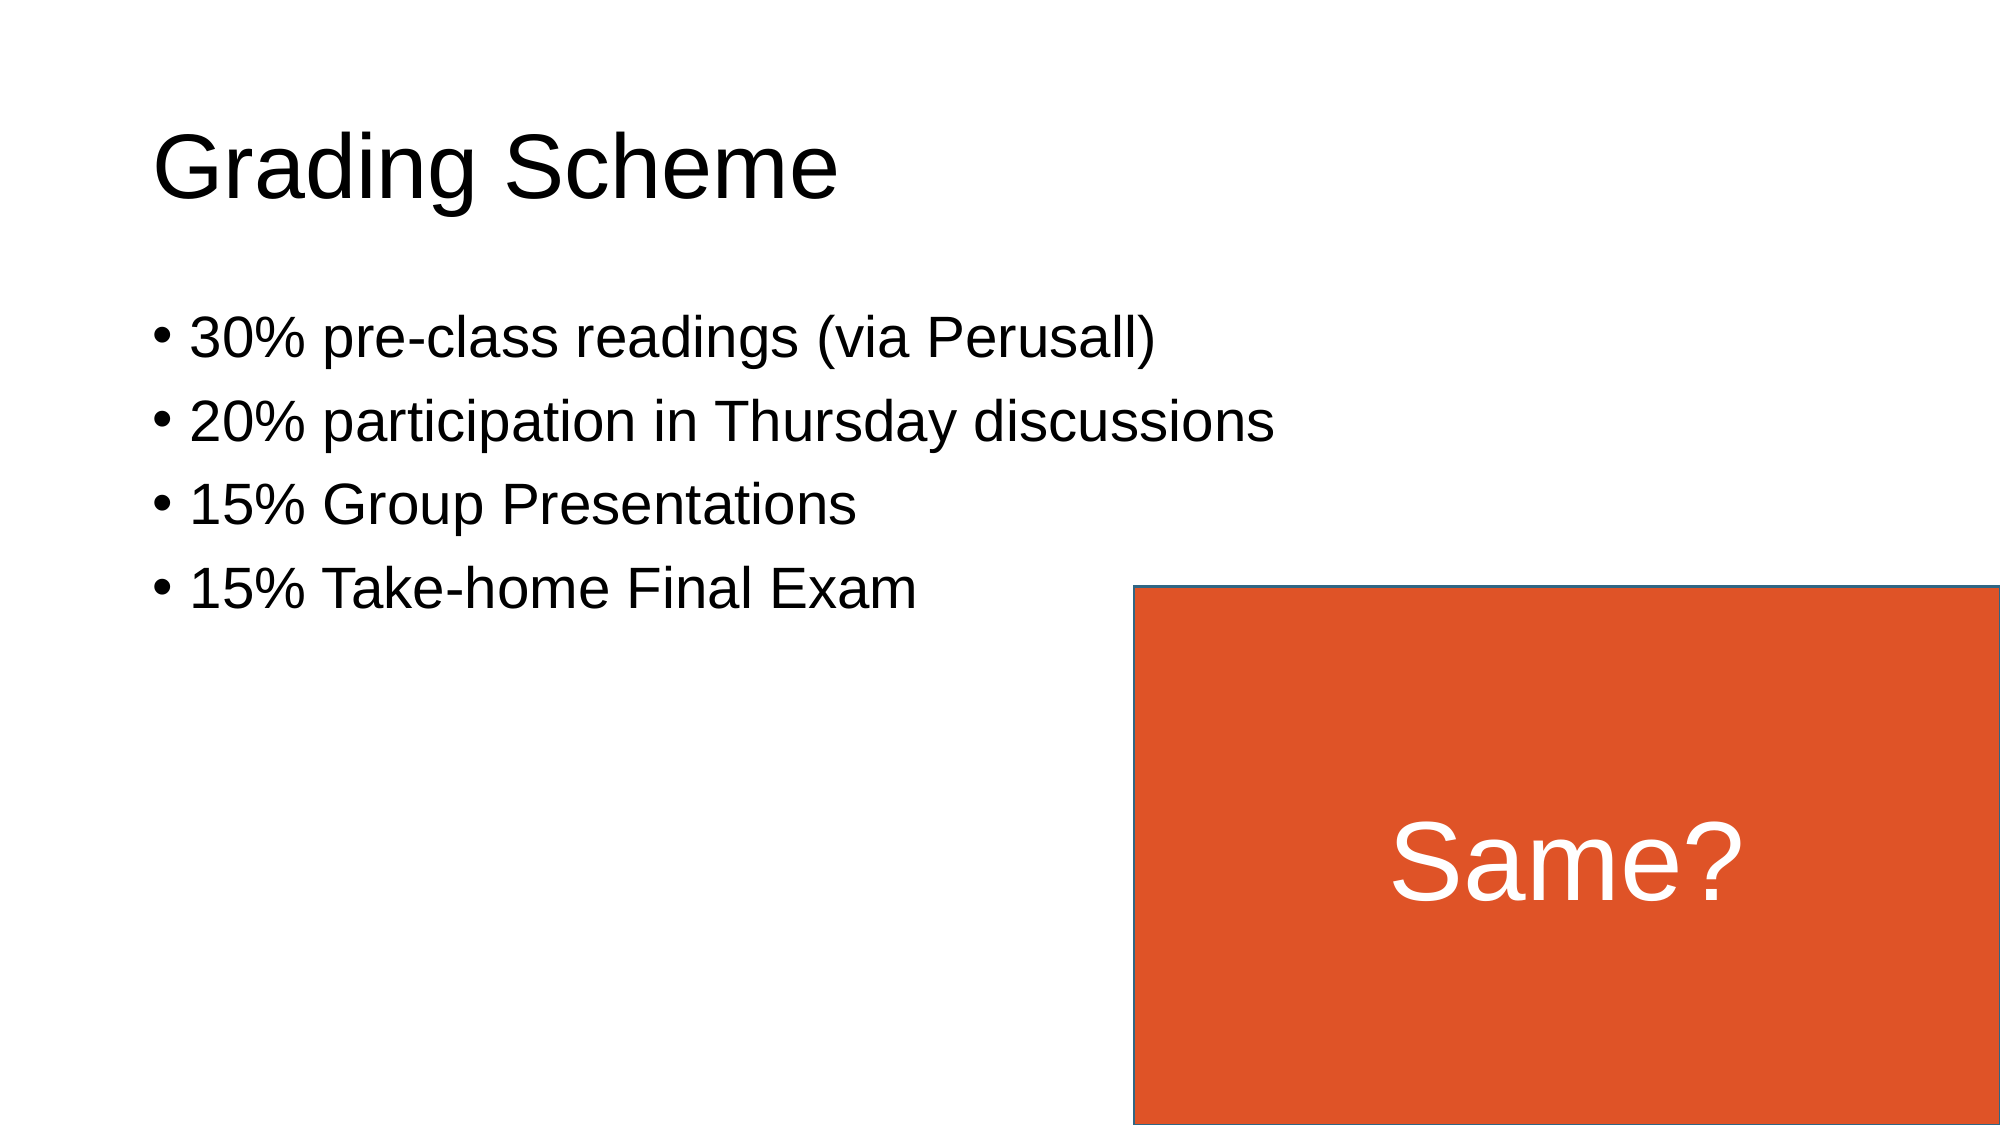

# Grading Scheme
30% pre-class readings (via Perusall)
20% participation in Thursday discussions
15% Group Presentations
15% Take-home Final Exam
Same?